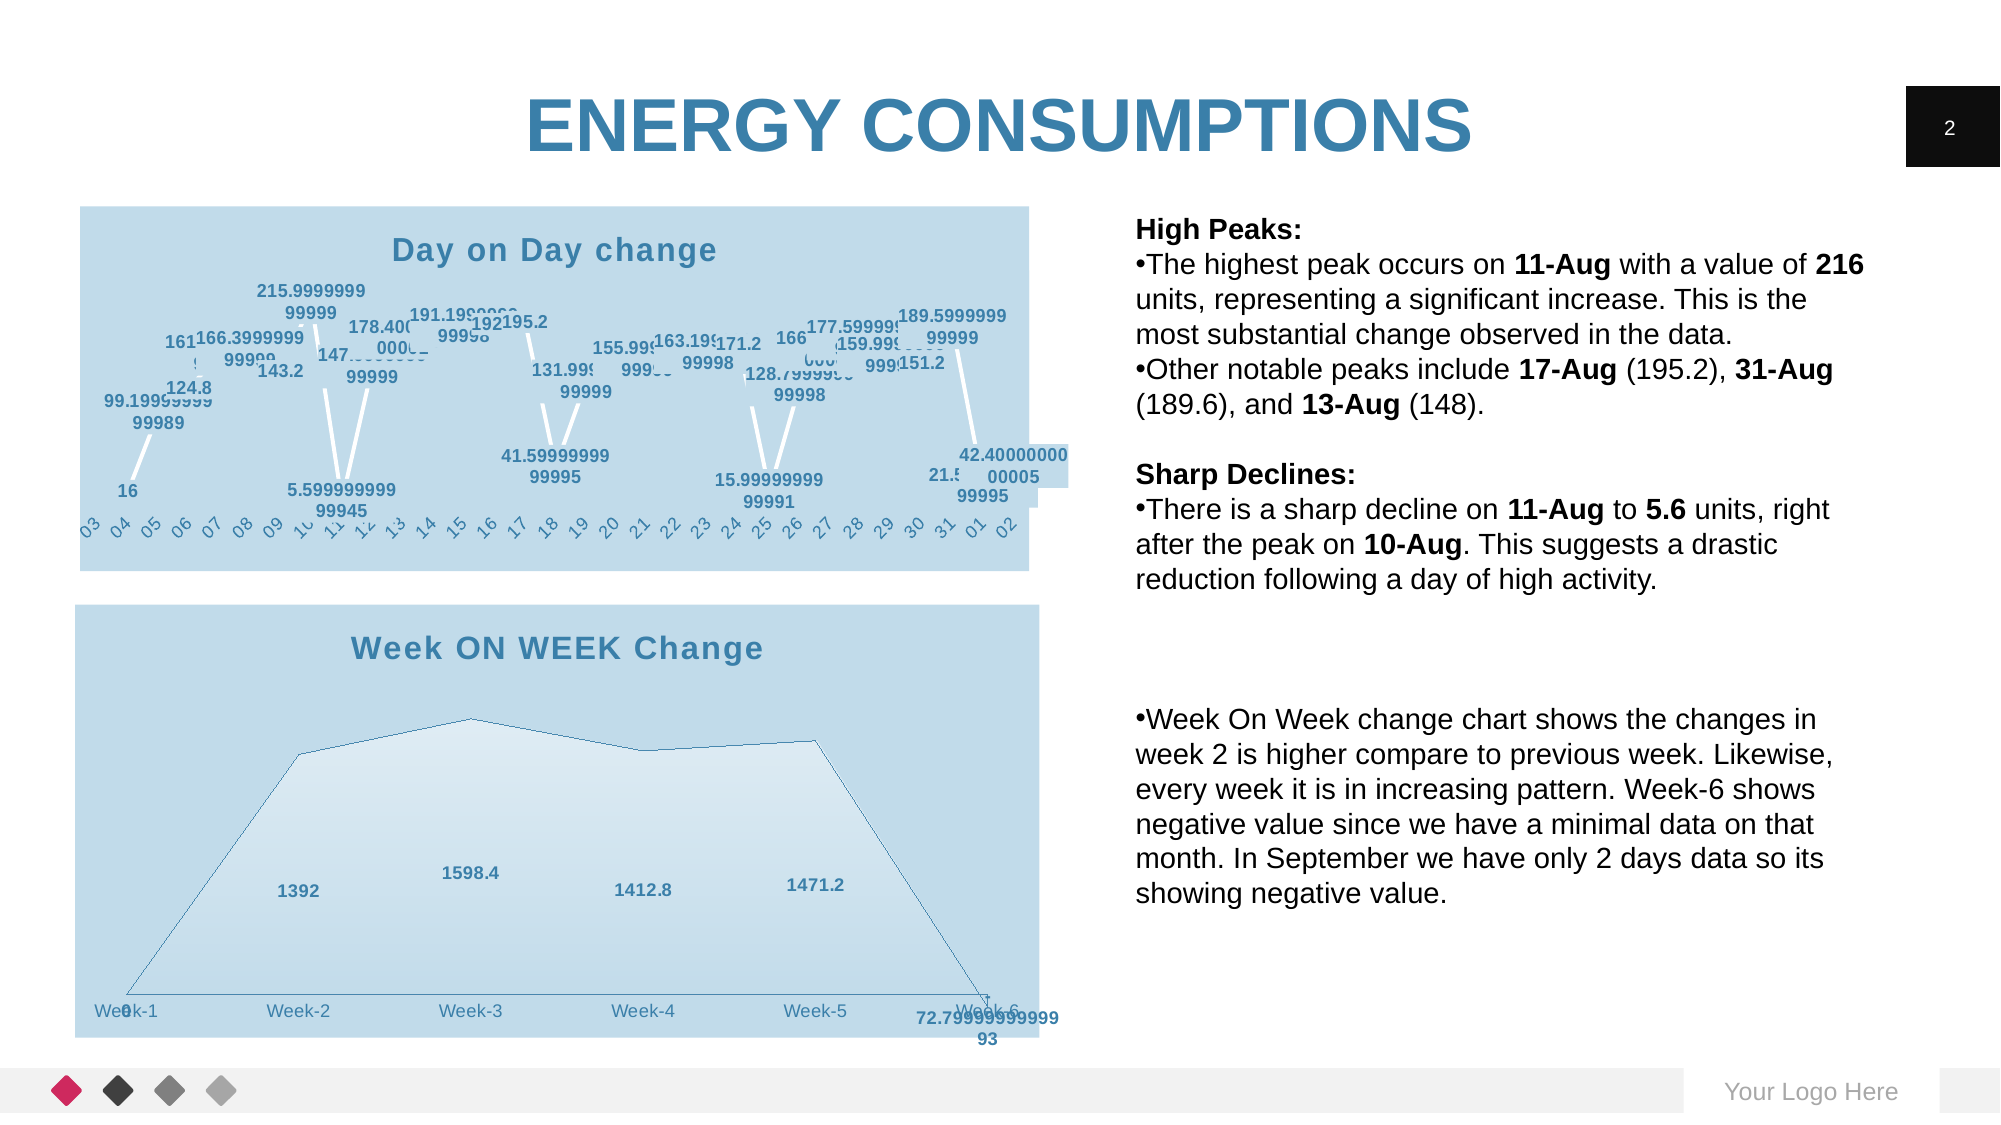

# Energy Consumptions
2

### Chart: Day on Day change

| Category |  |
|---|---|
| 03-Aug | None |
| 04-Aug | 16.0 |
| 05-Aug | 99.19999999999891 |
| 06-Aug | 124.80000000000018 |
| 07-Aug | 161.59999999999945 |
| 08-Aug | 166.39999999999873 |
| 09-Aug | 143.19999999999982 |
| 10-Aug | 215.9999999999991 |
| 11-Aug | 5.599999999999454 |
| 12-Aug | 147.9999999999991 |
| 13-Aug | 178.40000000000055 |
| 14-Aug | 175.19999999999982 |
| 15-Aug | 191.199999999998 |
| 16-Aug | 192.80000000000018 |
| 17-Aug | 195.19999999999982 |
| 18-Aug | 41.599999999999454 |
| 19-Aug | 131.9999999999991 |
| 20-Aug | 143.19999999999982 |
| 21-Aug | 155.9999999999991 |
| 22-Aug | 155.19999999999982 |
| 23-Aug | 163.199999999998 |
| 24-Aug | 171.19999999999982 |
| 25-Aug | 15.99999999999909 |
| 26-Aug | 128.79999999999836 |
| 27-Aug | 166.40000000000055 |
| 28-Aug | 177.59999999999945 |
| 29-Aug | 159.9999999999991 |
| 30-Aug | 151.19999999999982 |
| 31-Aug | 189.59999999999945 |
| 01-Sep | 21.599999999999454 |
| 02-Sep | 42.400000000000546 |
High Peaks:
The highest peak occurs on 11-Aug with a value of 216 units, representing a significant increase. This is the most substantial change observed in the data.
Other notable peaks include 17-Aug (195.2), 31-Aug (189.6), and 13-Aug (148).

Sharp Declines:
There is a sharp decline on 11-Aug to 5.6 units, right after the peak on 10-Aug. This suggests a drastic reduction following a day of high activity.

Week On Week change chart shows the changes in week 2 is higher compare to previous week. Likewise, every week it is in increasing pattern. Week-6 shows negative value since we have a minimal data on that month. In September we have only 2 days data so its showing negative value.

### Chart: Week ON WEEK Change

| Category |  |
|---|---|
| Week-1 | None |
| Week-2 | 1391.999999999999 |
| Week-3 | 1598.3999999999996 |
| Week-4 | 1412.7999999999993 |
| Week-5 | 1471.199999999999 |
| Week-6 | -72.79999999999927 |

Your Logo Here